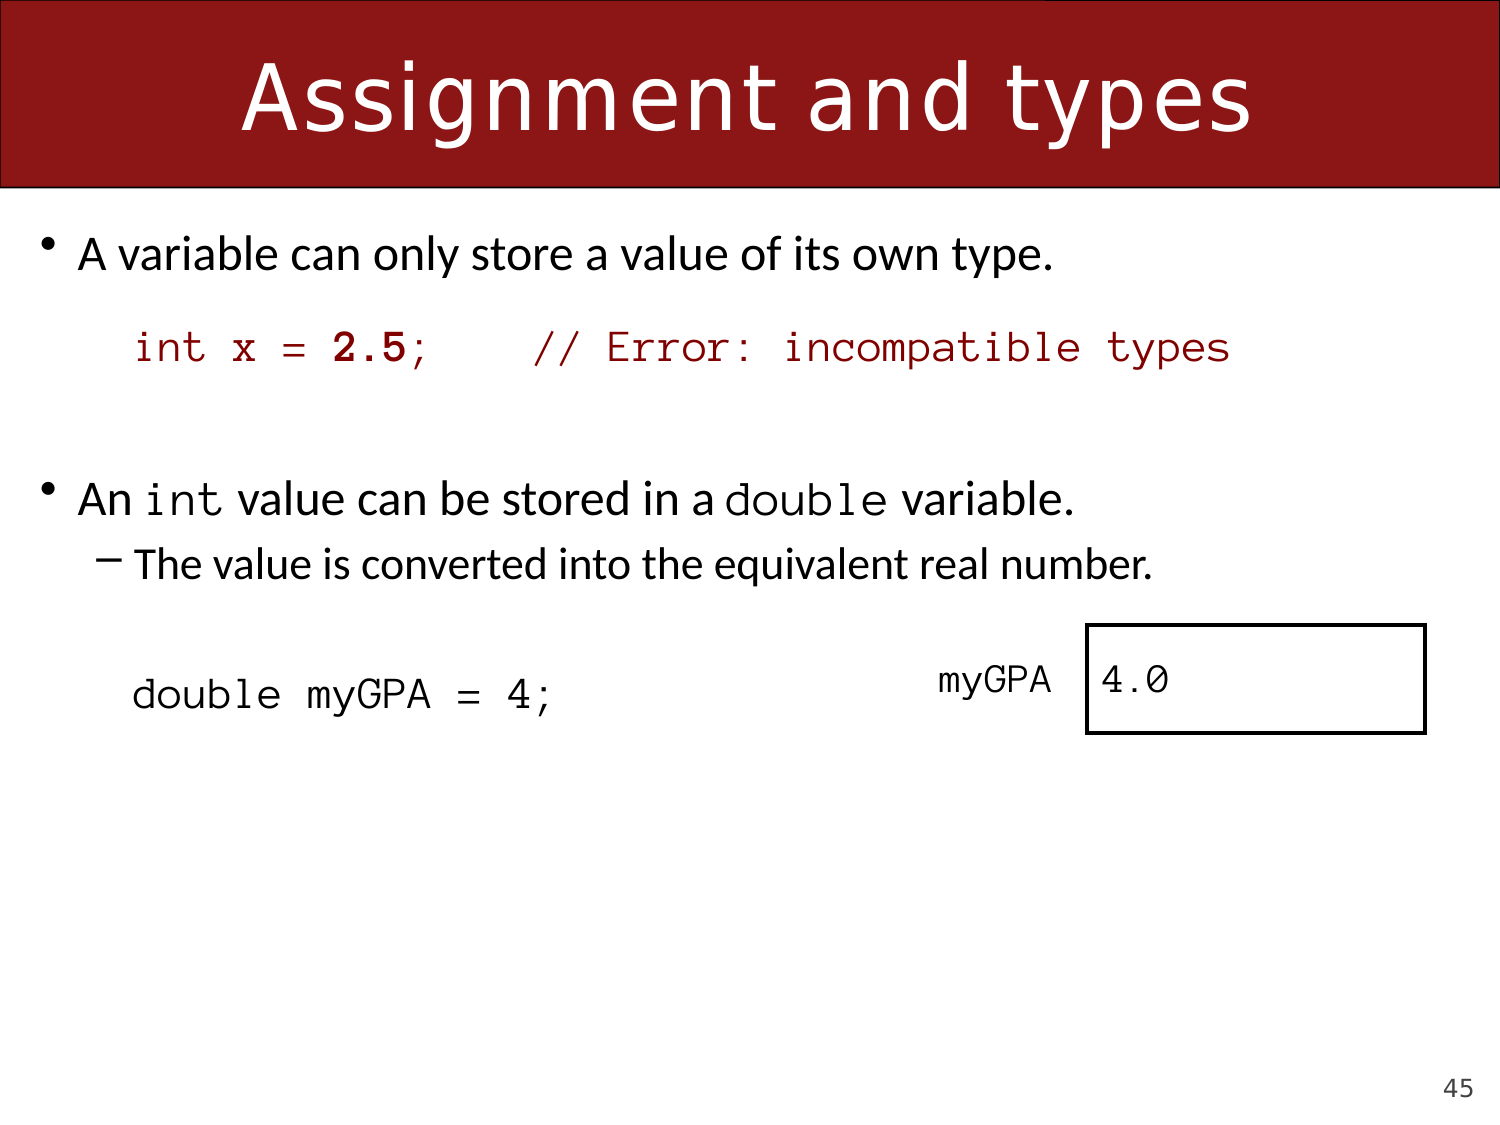

# Assignment and types
A variable can only store a value of its own type.

	int x = 2.5;    // Error: incompatible types

An int value can be stored in a double variable.
The value is converted into the equivalent real number.

	double myGPA = 4;

| myGPA | 4.0 |
| --- | --- |